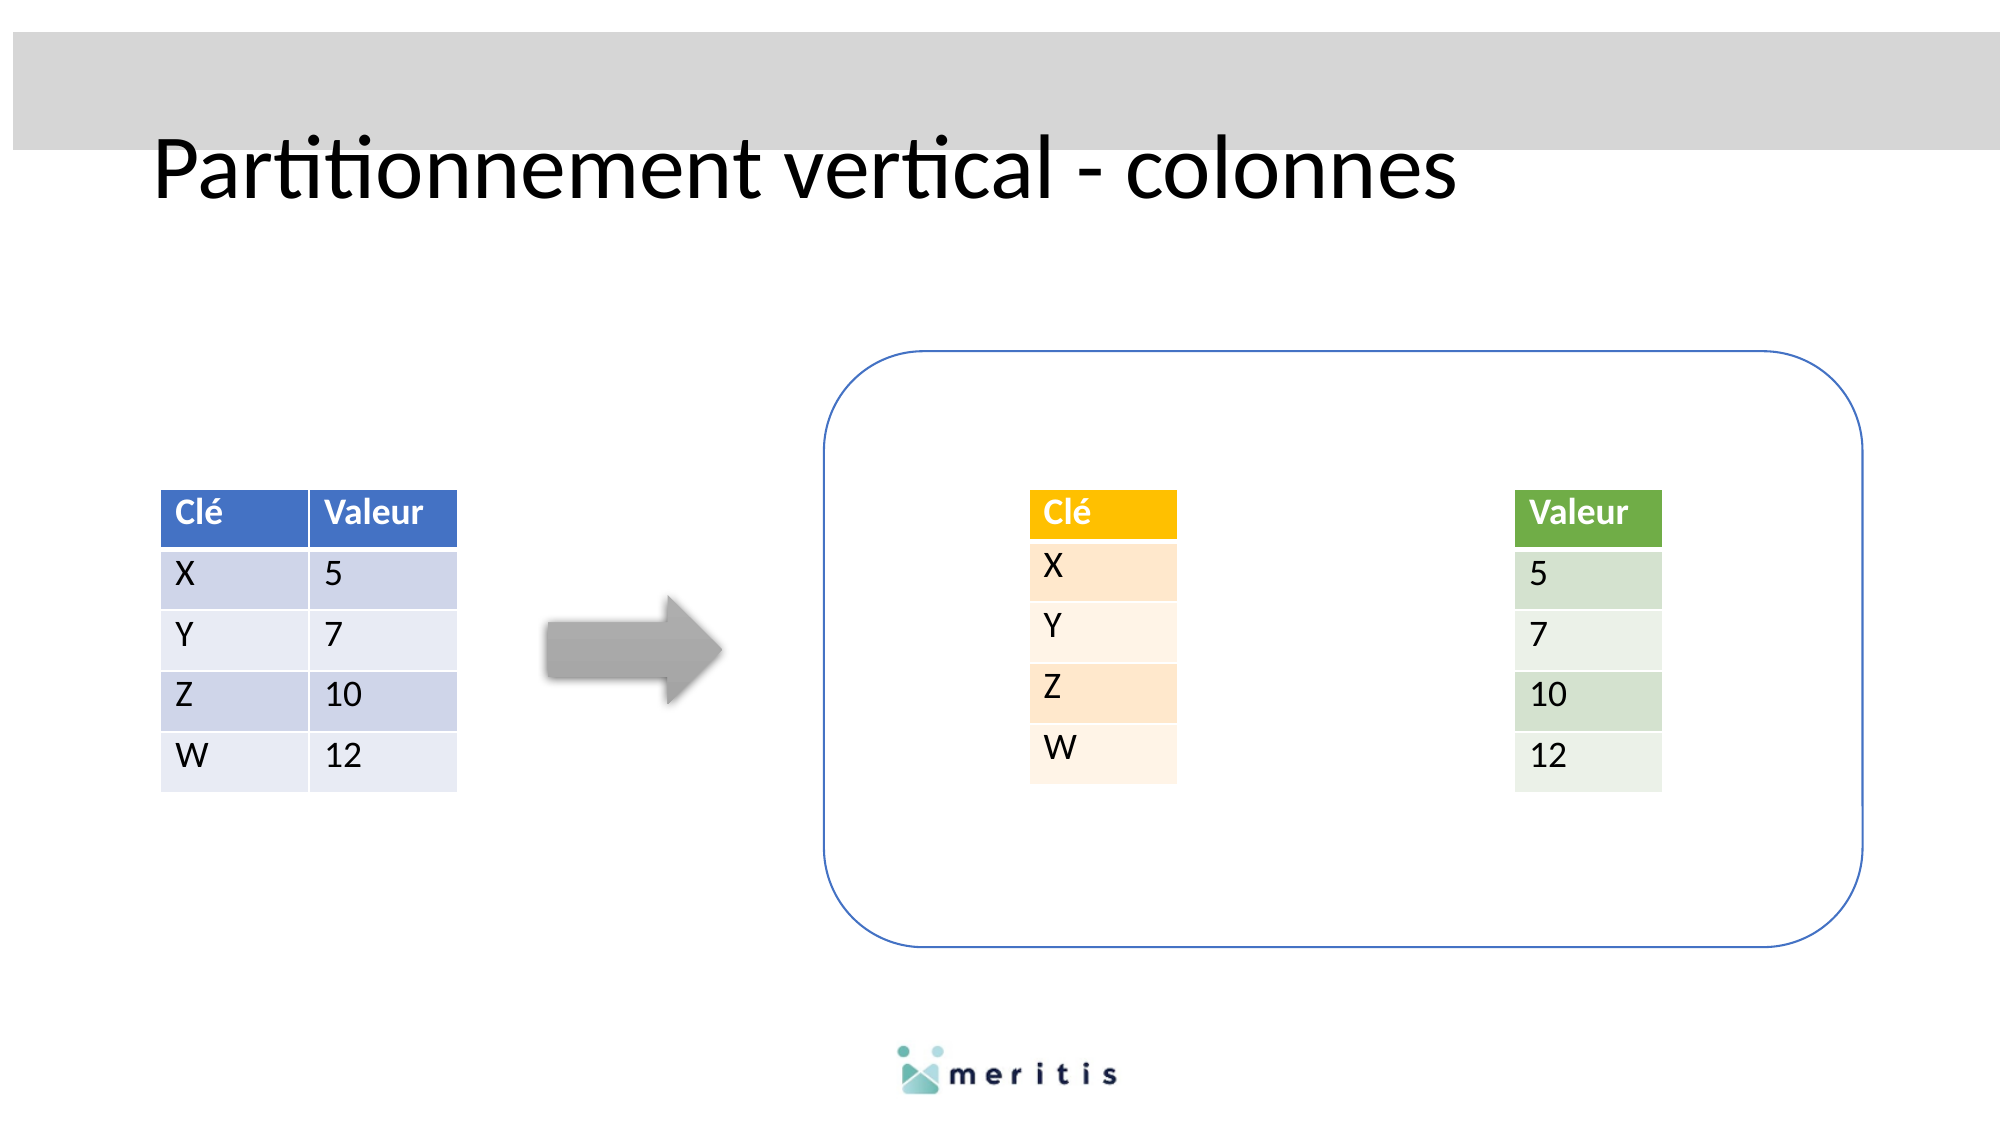

# Partitionnement vertical - colonnes

| Clé | Valeur |
| --- | --- |
| X | 5 |
| Y | 7 |
| Z | 10 |
| W | 12 |
| Clé |
| --- |
| X |
| Y |
| Z |
| W |
| Valeur |
| --- |
| 5 |
| 7 |
| 10 |
| 12 |